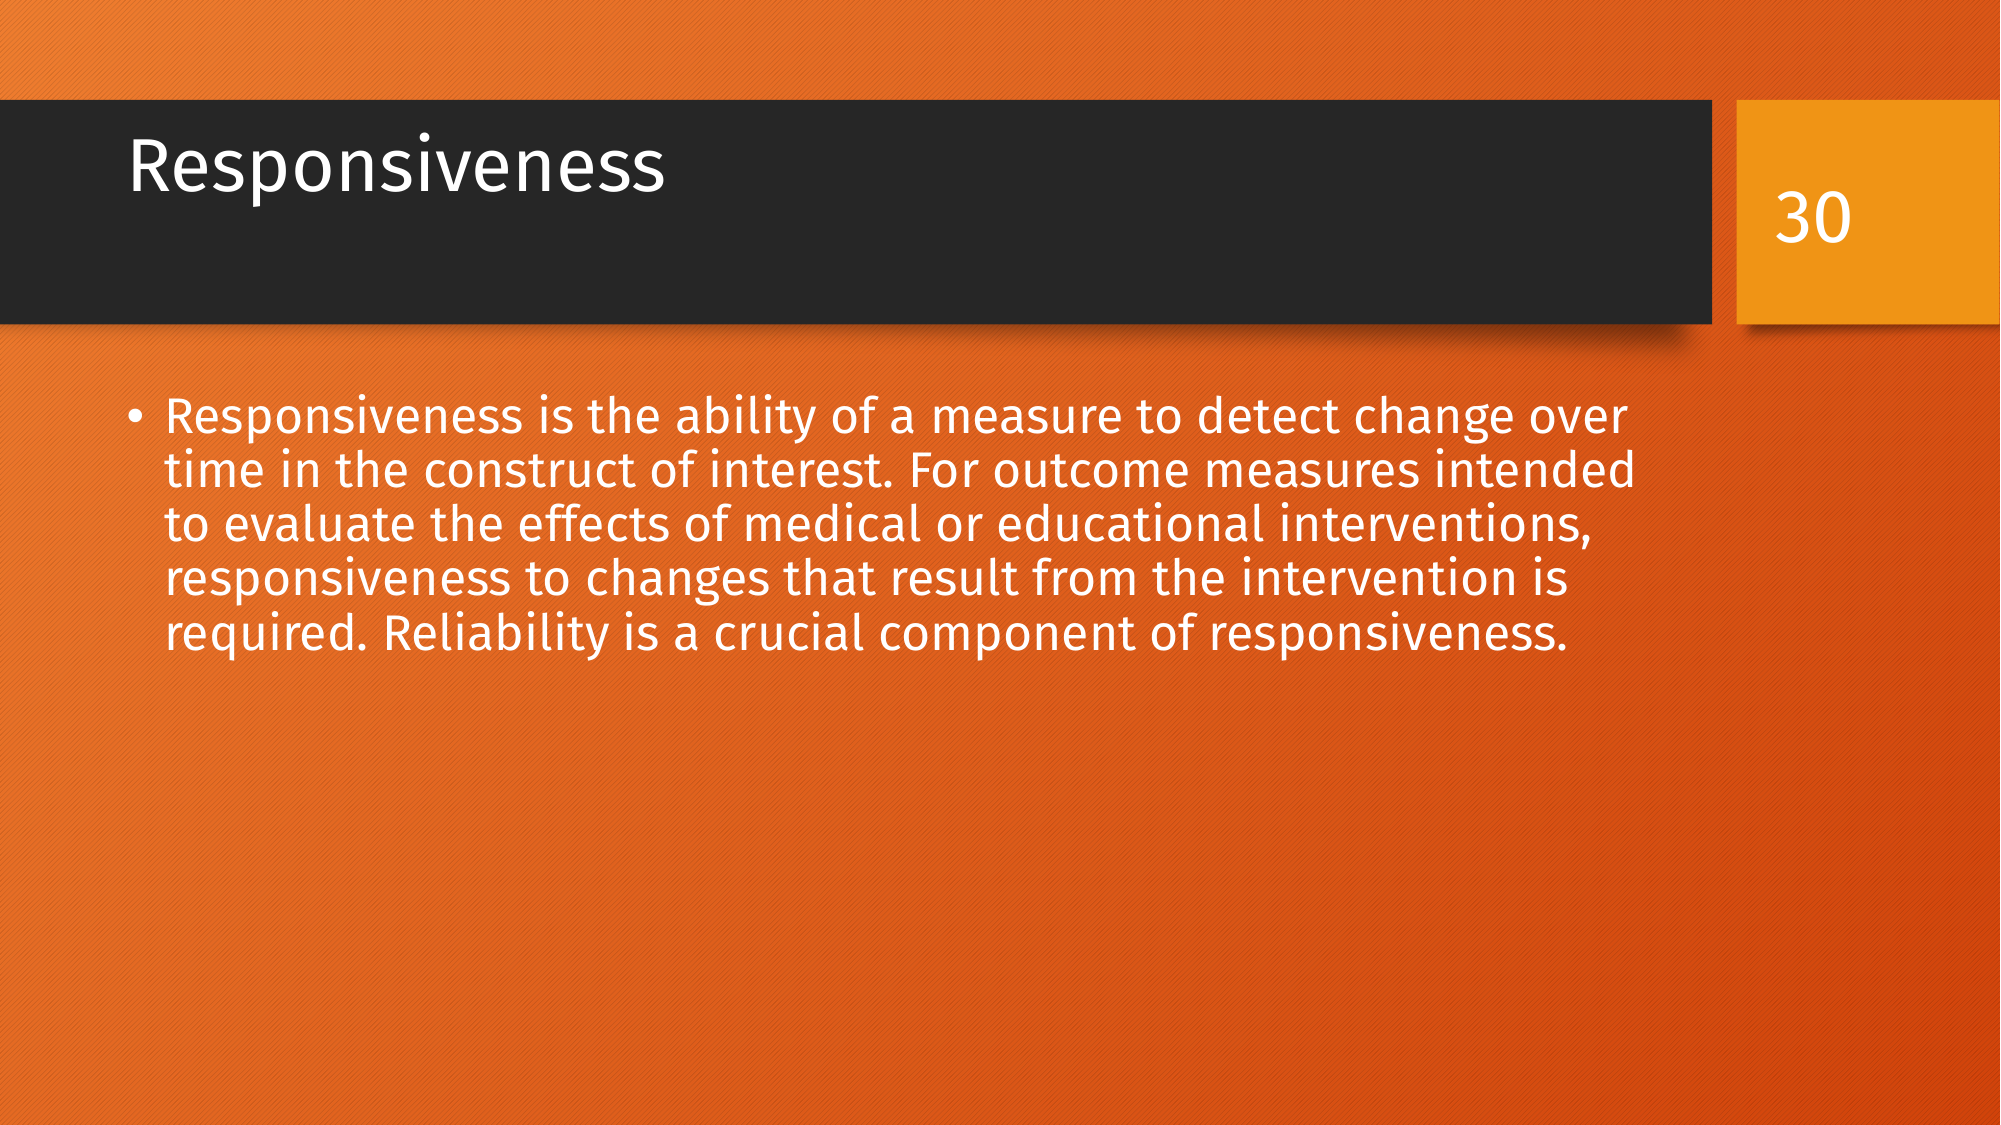

30
# Responsiveness
Responsiveness is the ability of a measure to detect change over time in the construct of interest. For outcome measures intended to evaluate the effects of medical or educational interventions, responsiveness to changes that result from the intervention is required. Reliability is a crucial component of responsiveness.